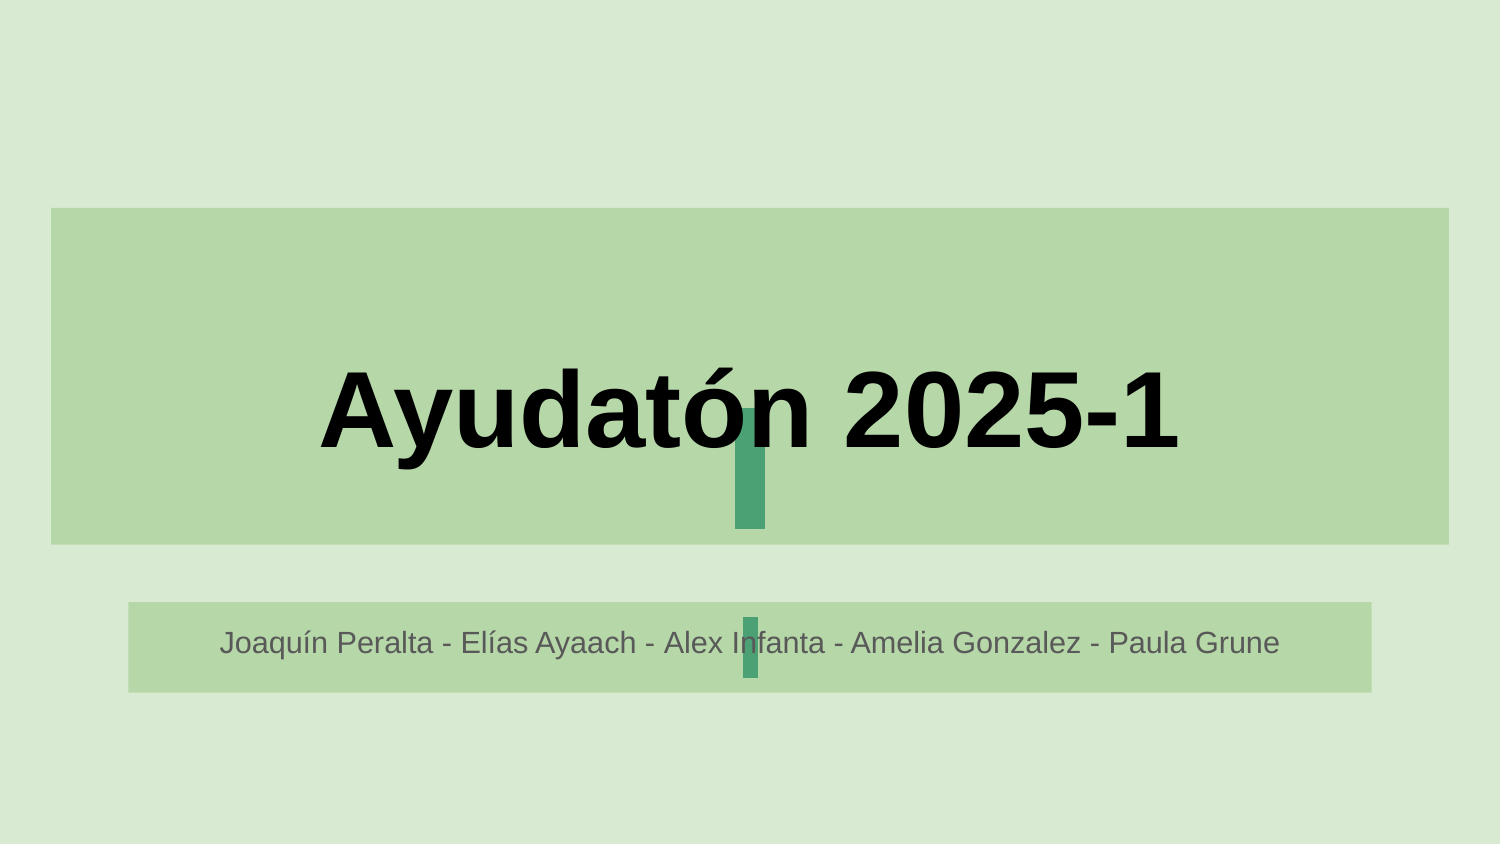

#
Ayudatón 2025-1

Joaquín Peralta - Elías Ayaach - Alex Infanta - Amelia Gonzalez - Paula Grune